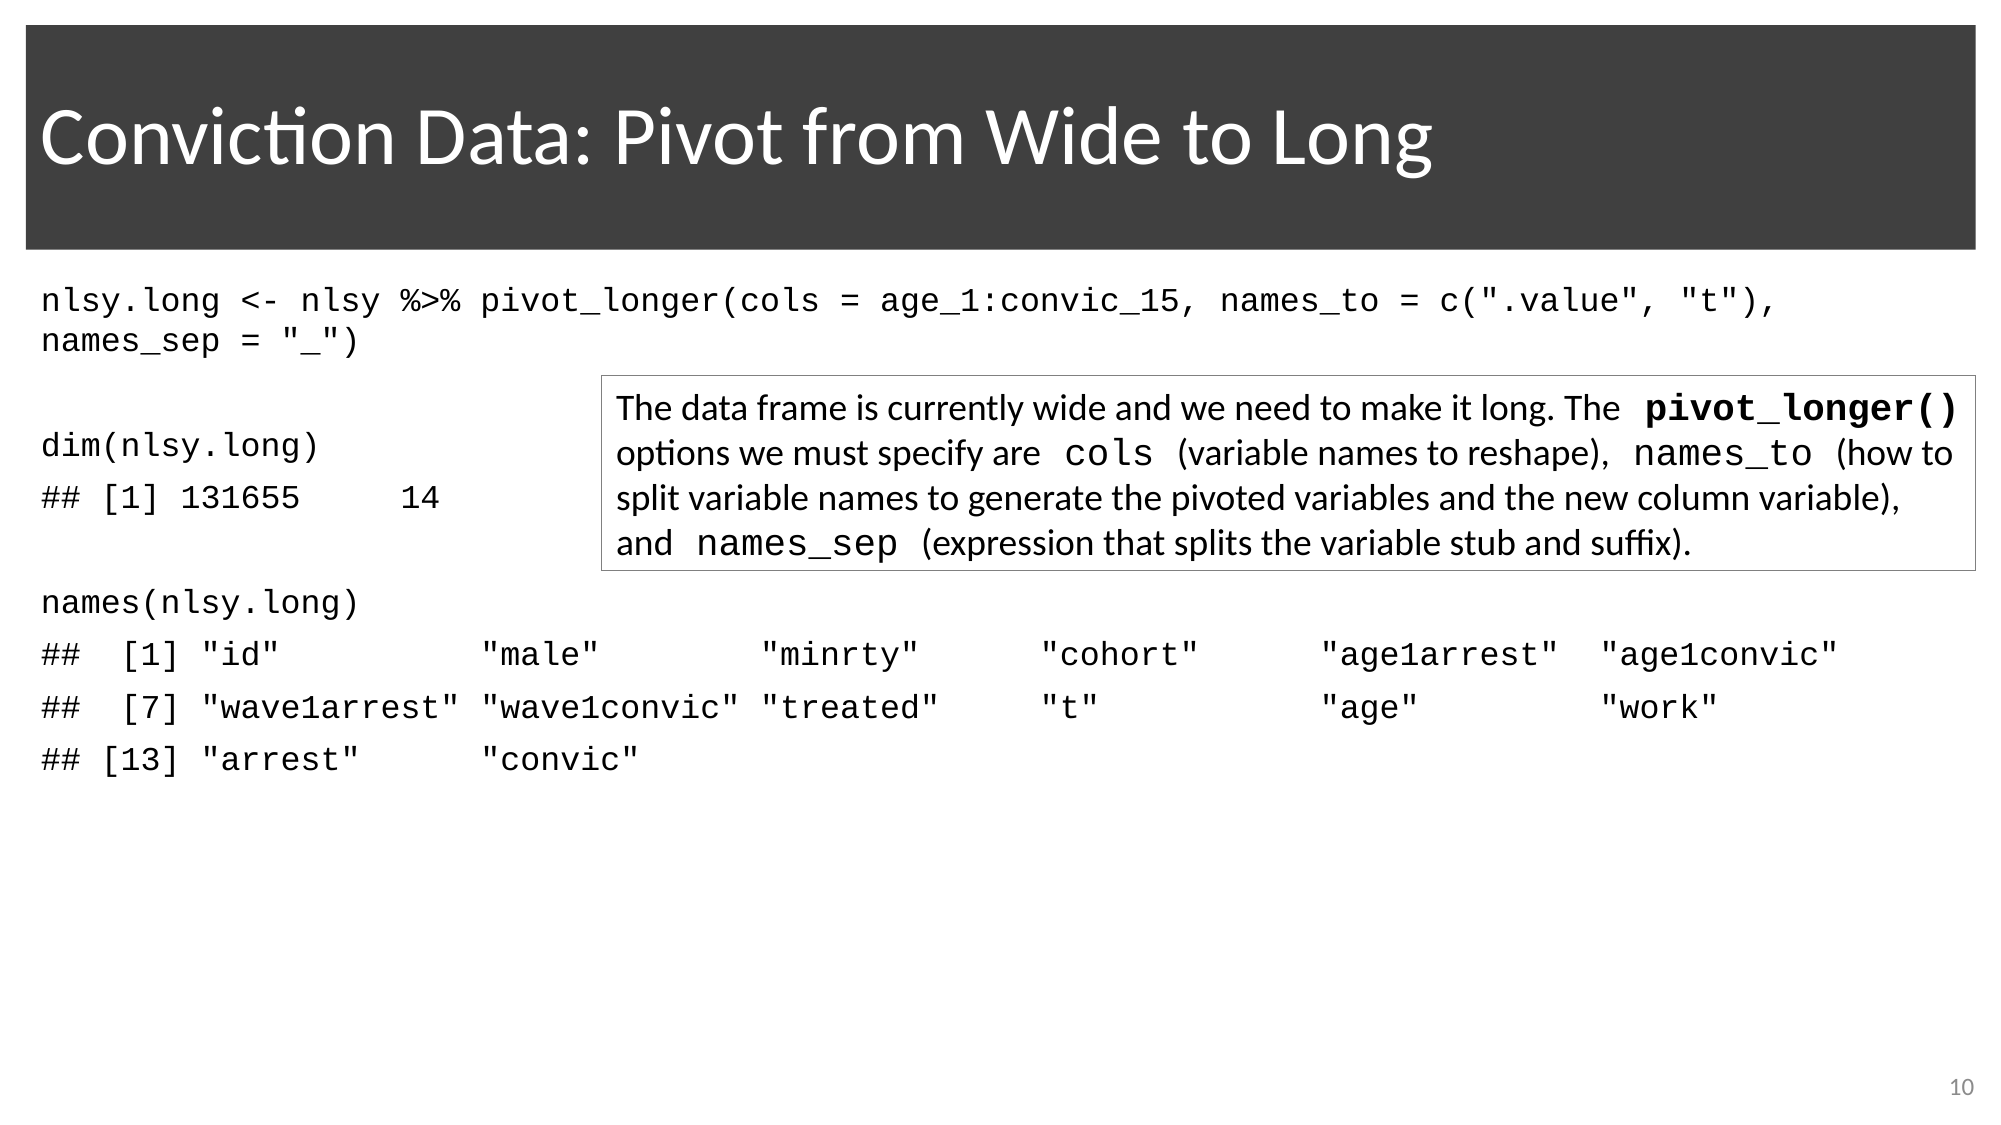

# Conviction Data: Pivot from Wide to Long
nlsy.long <- nlsy %>% pivot_longer(cols = age_1:convic_15, names_to = c(".value", "t"), names_sep = "_")

dim(nlsy.long)
## [1] 131655     14

names(nlsy.long)
##  [1] "id"          "male"        "minrty"      "cohort"      "age1arrest"  "age1convic"
##  [7] "wave1arrest" "wave1convic" "treated"     "t"           "age"         "work"
## [13] "arrest"      "convic"

The data frame is currently wide and we need to make it long. The pivot_longer() options we must specify are cols (variable names to reshape), names_to (how to split variable names to generate the pivoted variables and the new column variable), and names_sep (expression that splits the variable stub and suffix).
10